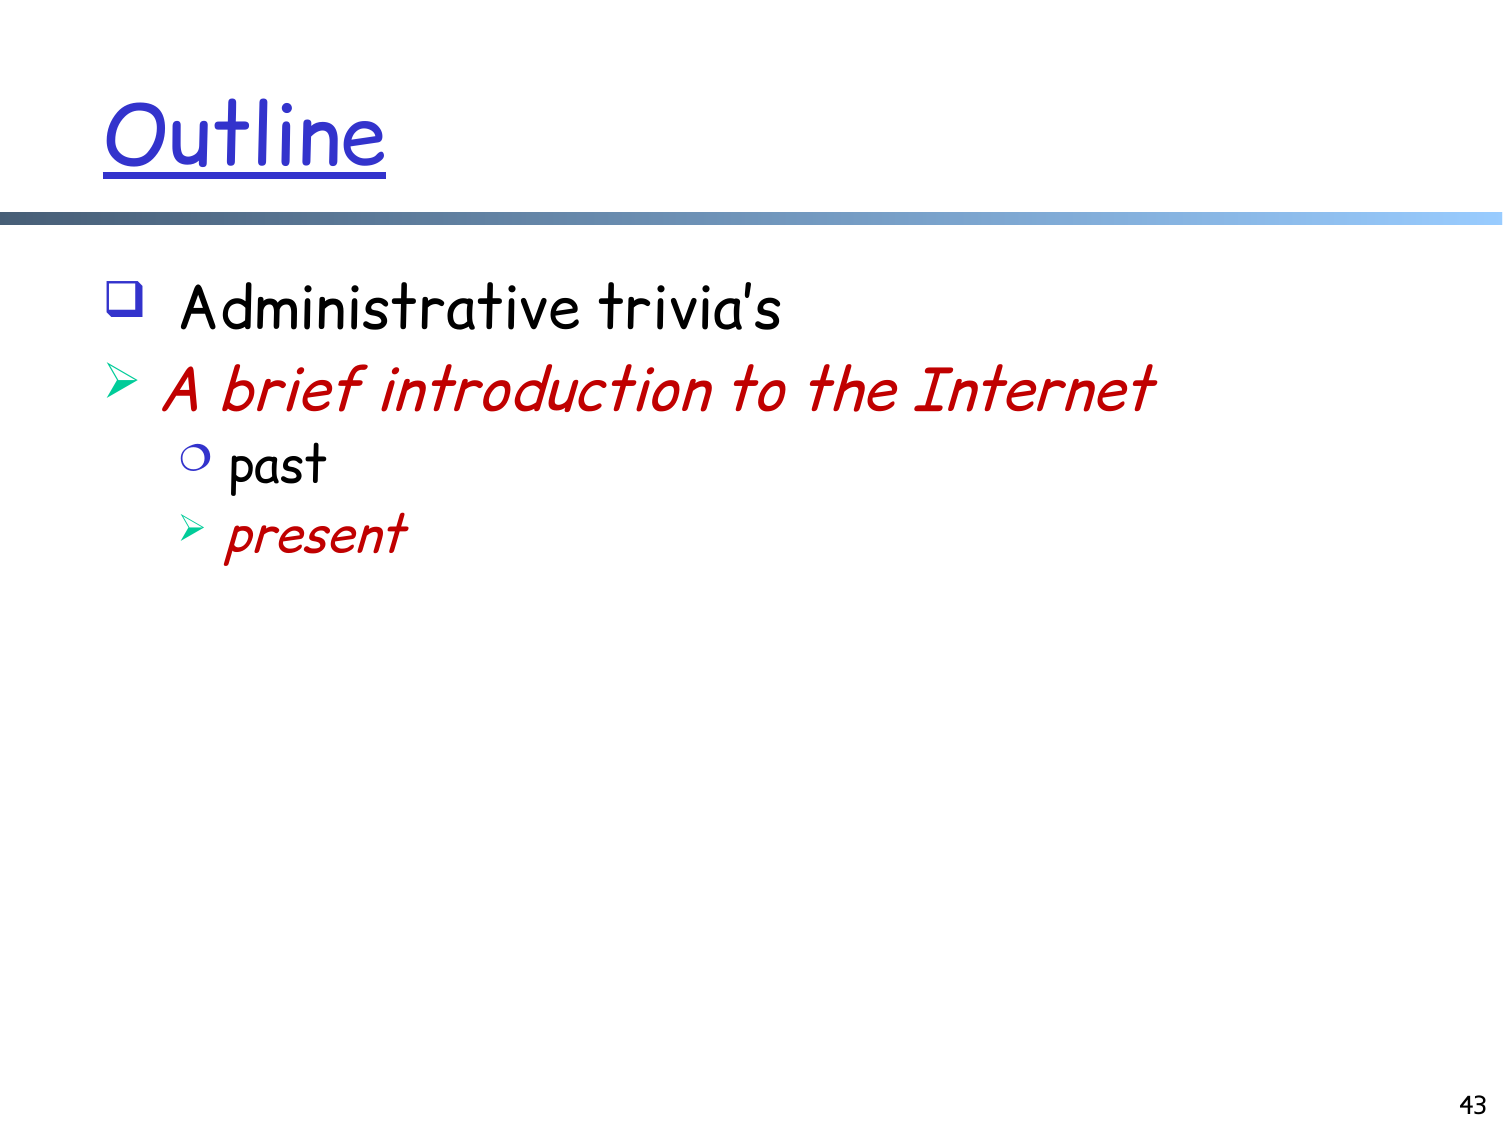

# Outline
Administrative trivia’s
A brief introduction to the Internet
 past
present
43